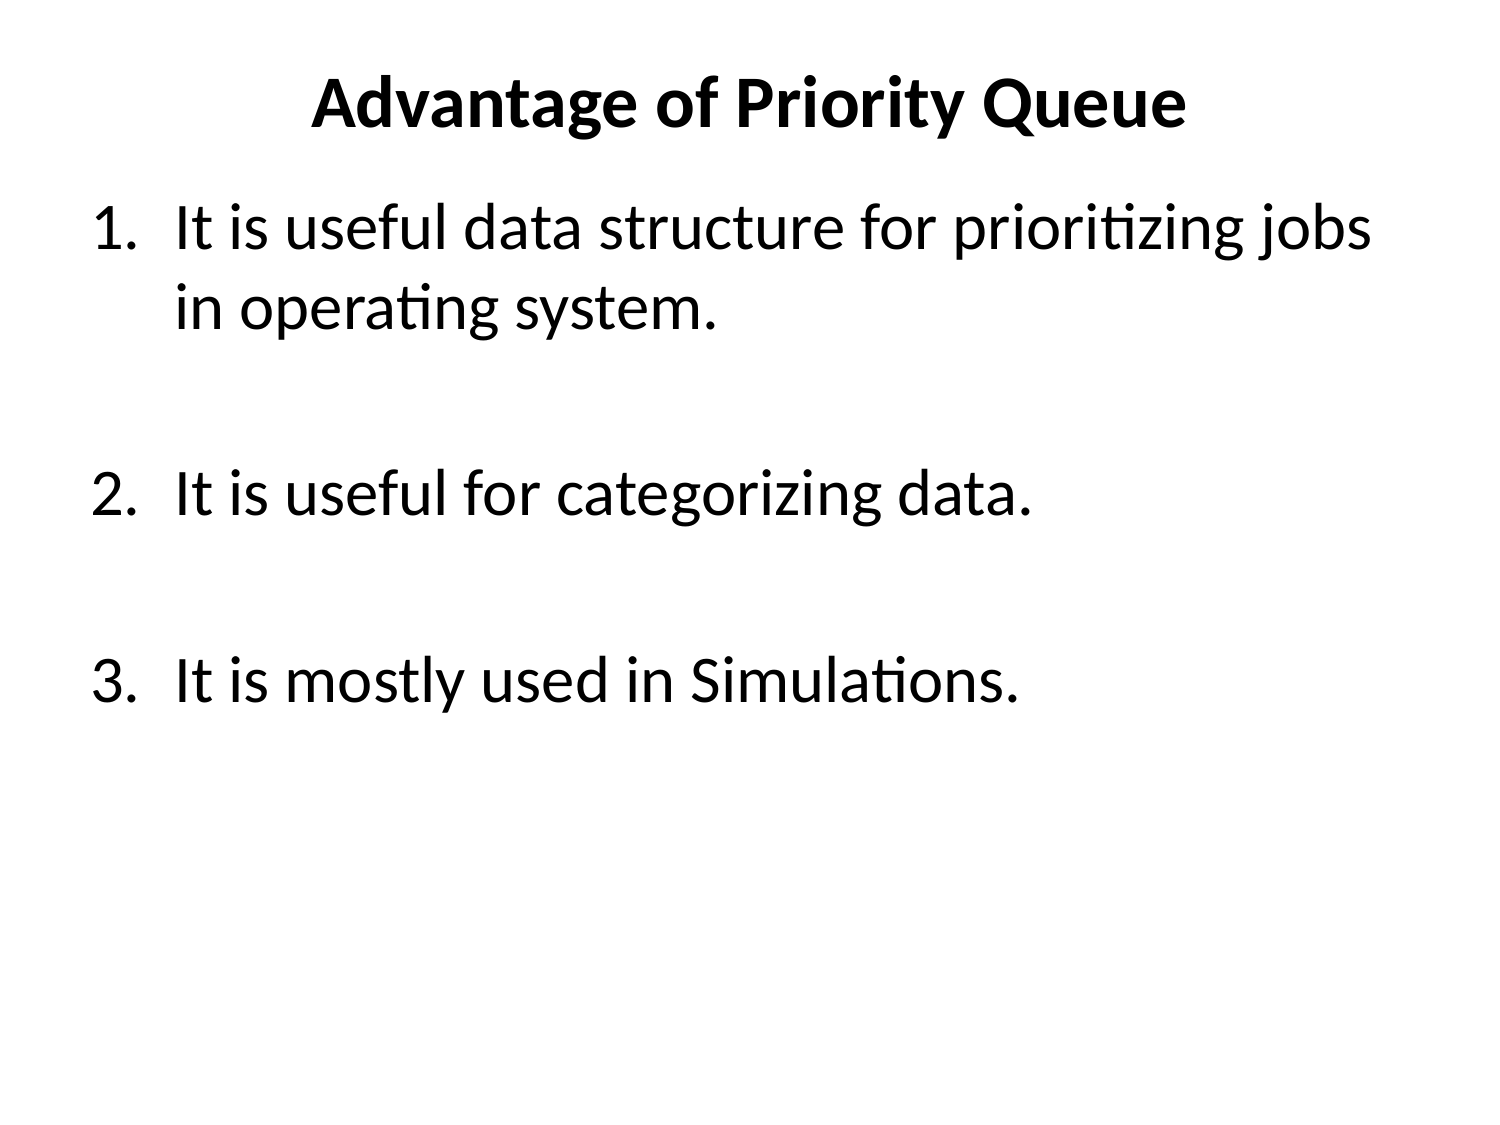

# Advantage of Priority Queue
It is useful data structure for prioritizing jobs in operating system.

It is useful for categorizing data.

It is mostly used in Simulations.